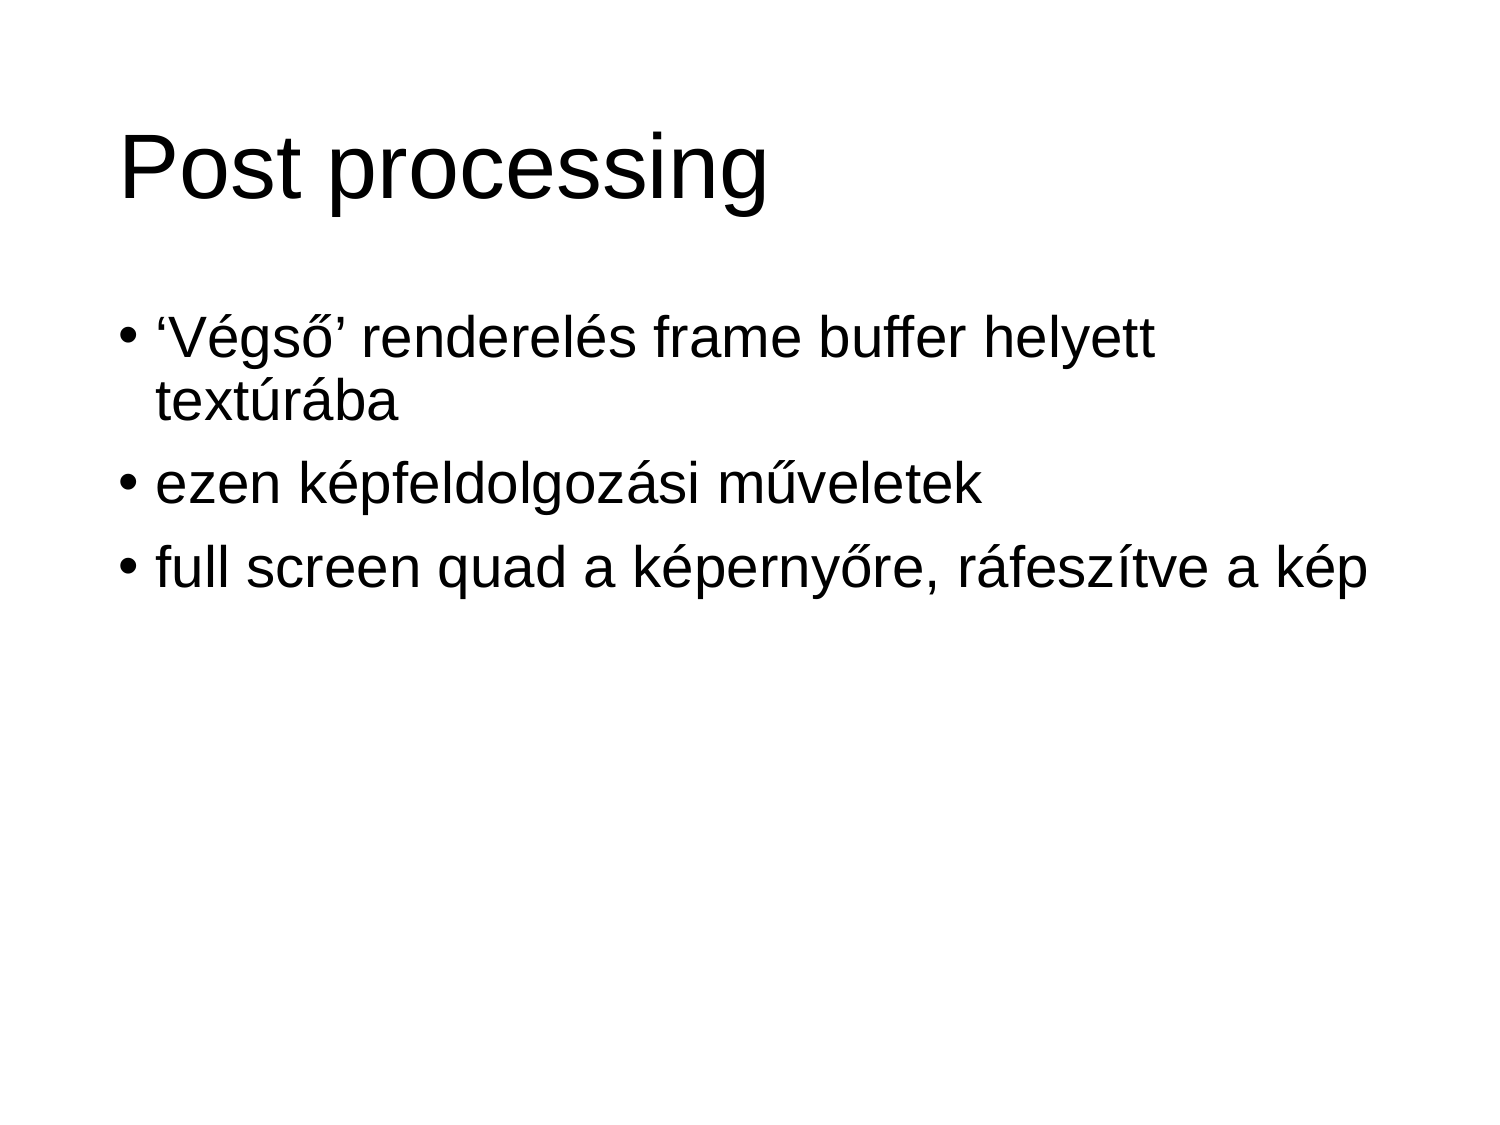

# Post processing
‘Végső’ renderelés frame buffer helyett textúrába
ezen képfeldolgozási műveletek
full screen quad a képernyőre, ráfeszítve a kép